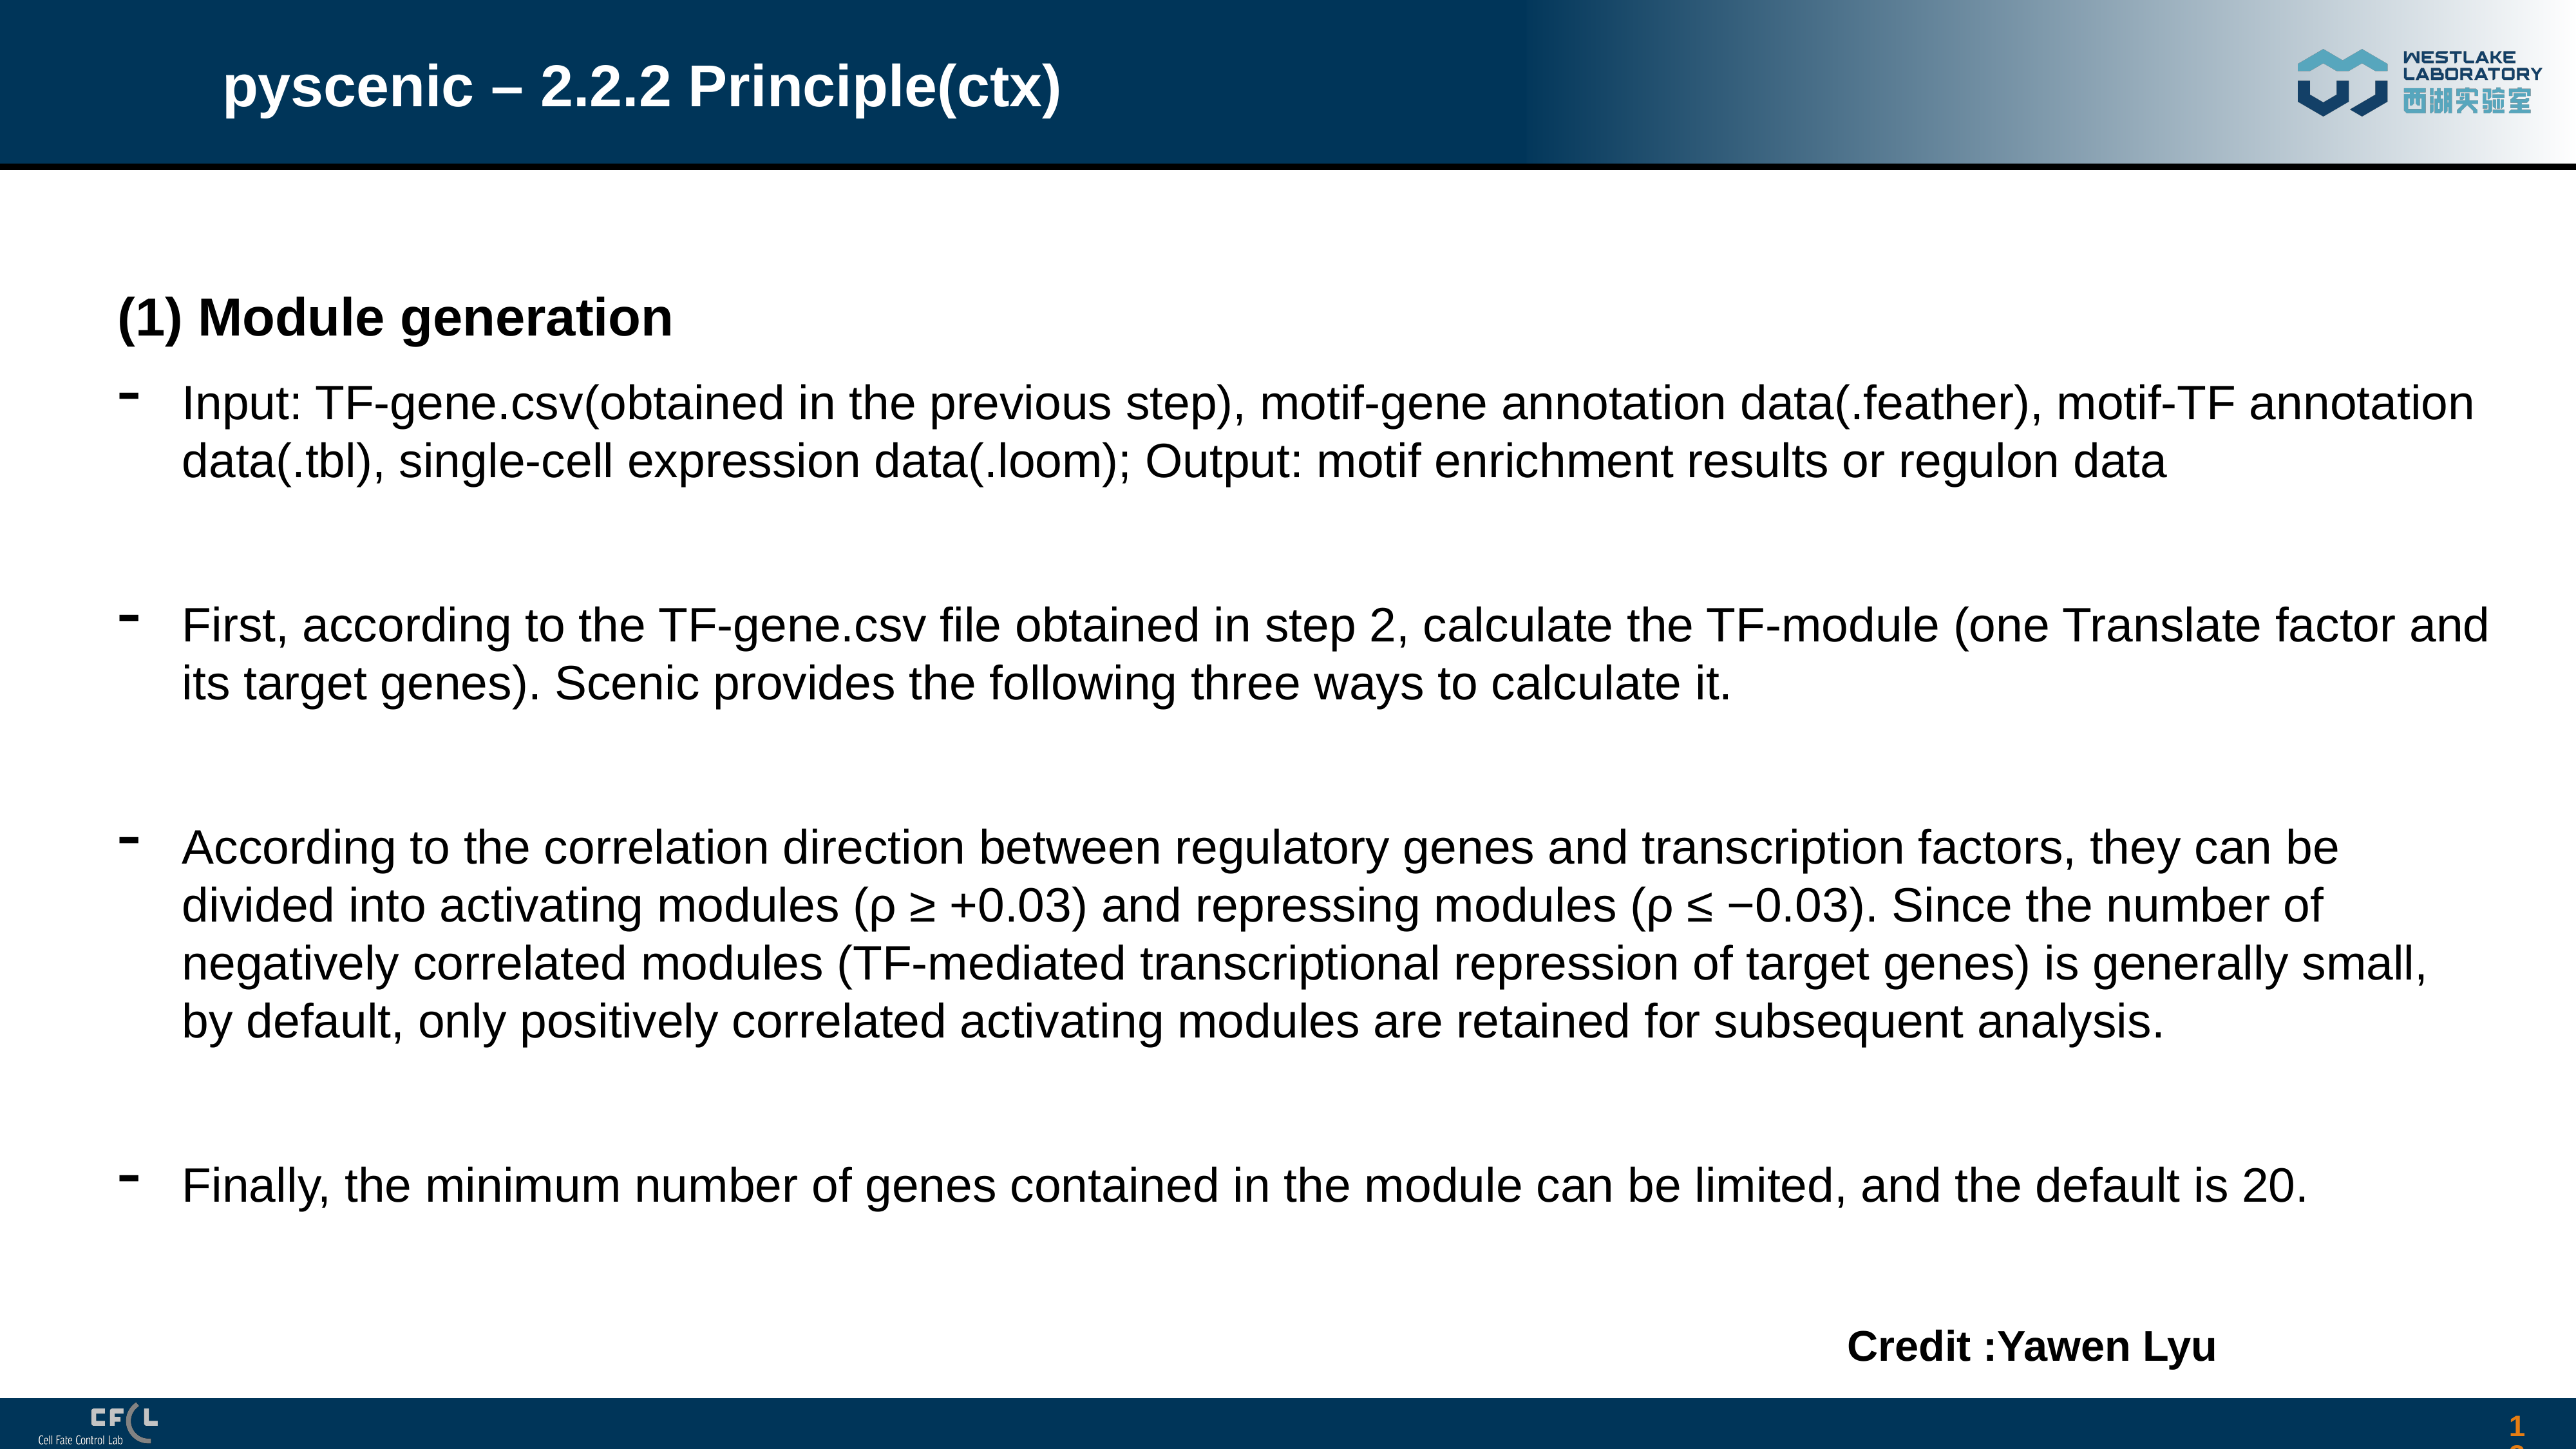

# pyscenic – 2.2.2 Principle(ctx)
(1) Module generation
Input: TF-gene.csv(obtained in the previous step), motif-gene annotation data(.feather), motif-TF annotation data(.tbl), single-cell expression data(.loom); Output: motif enrichment results or regulon data

First, according to the TF-gene.csv file obtained in step 2, calculate the TF-module (one Translate factor and its target genes). Scenic provides the following three ways to calculate it.

According to the correlation direction between regulatory genes and transcription factors, they can be divided into activating modules (ρ ≥ +0.03) and repressing modules (ρ ≤ −0.03). Since the number of negatively correlated modules (TF-mediated transcriptional repression of target genes) is generally small, by default, only positively correlated activating modules are retained for subsequent analysis.

Finally, the minimum number of genes contained in the module can be limited, and the default is 20.
Credit :Yawen Lyu
134